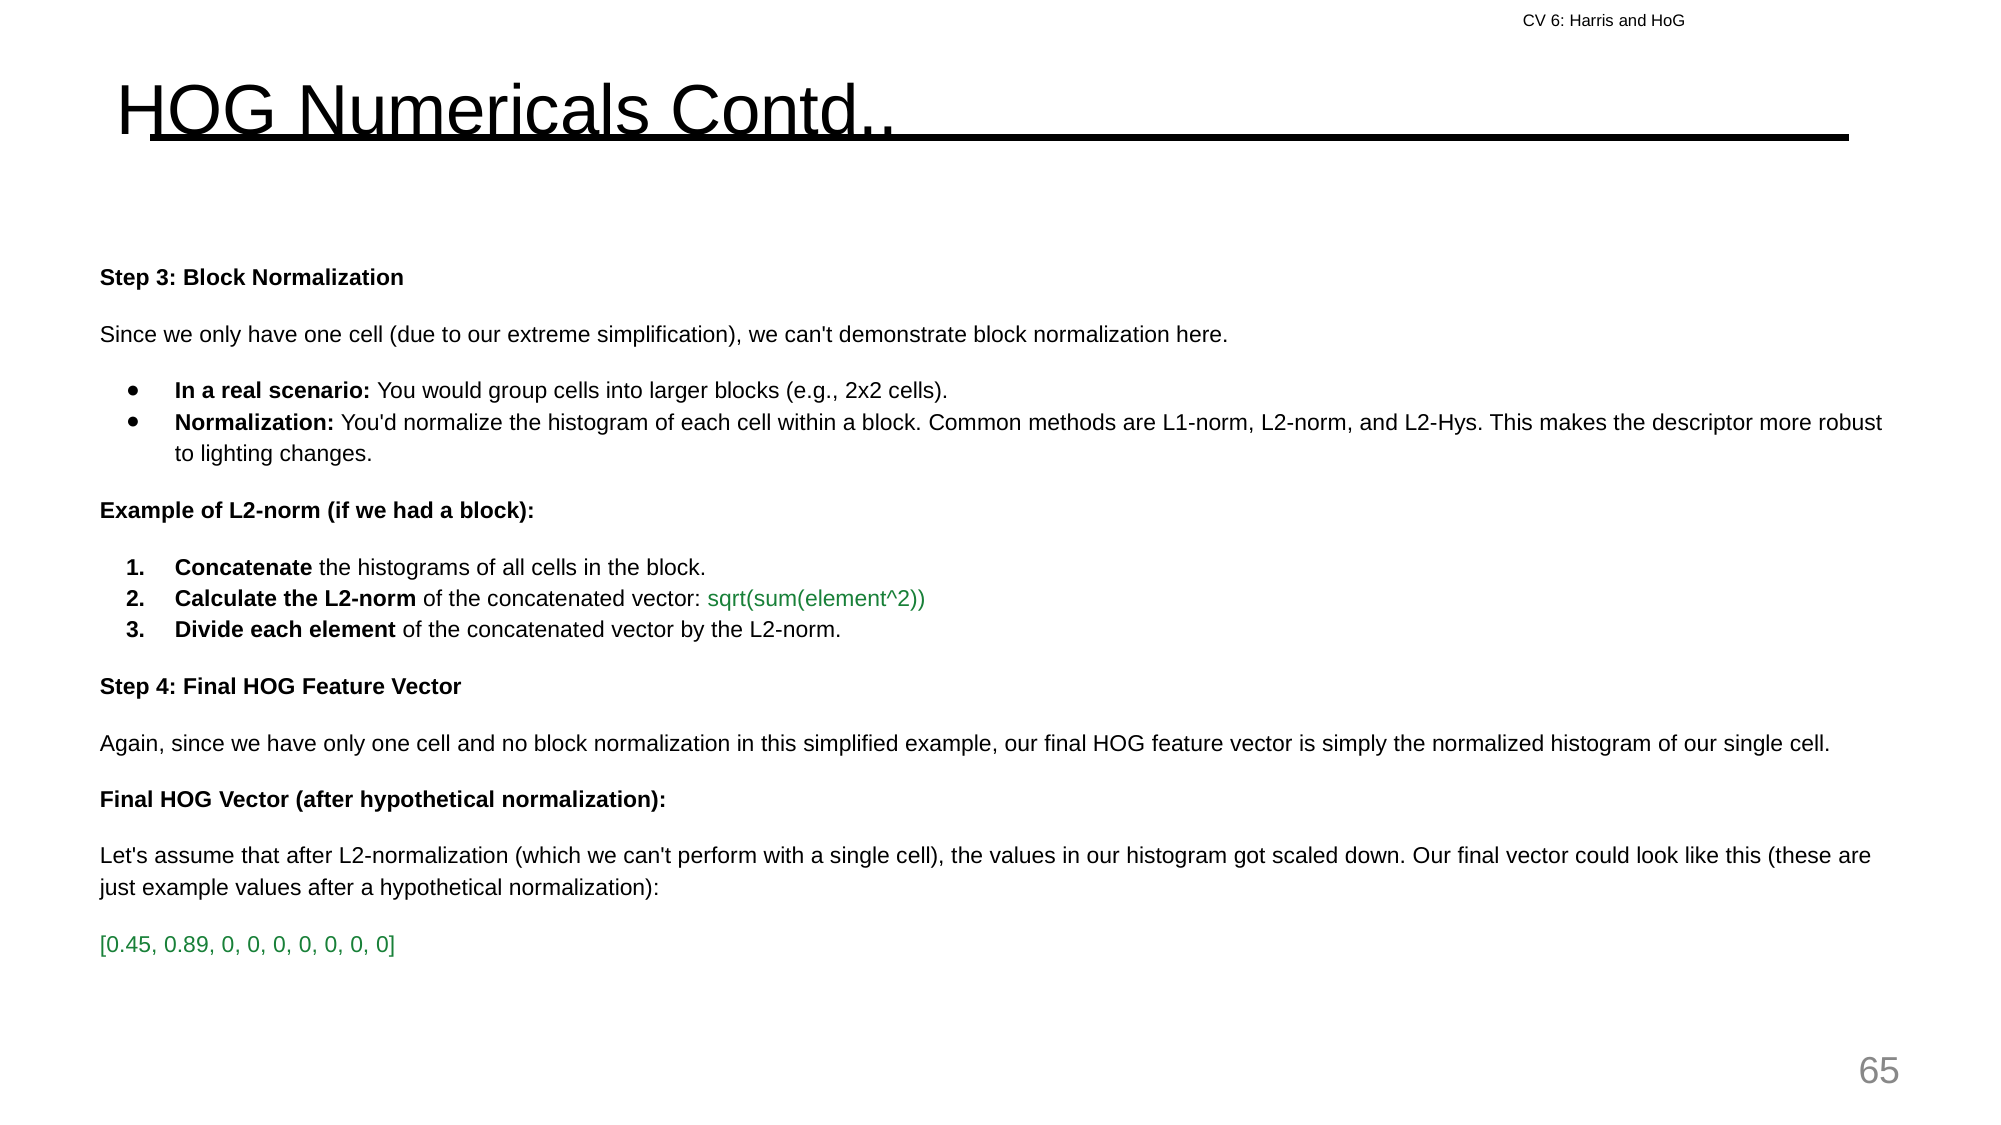

# HOG Numericals Contd..
Step 3: Block Normalization
Since we only have one cell (due to our extreme simplification), we can't demonstrate block normalization here.
In a real scenario: You would group cells into larger blocks (e.g., 2x2 cells).
Normalization: You'd normalize the histogram of each cell within a block. Common methods are L1-norm, L2-norm, and L2-Hys. This makes the descriptor more robust to lighting changes.
Example of L2-norm (if we had a block):
Concatenate the histograms of all cells in the block.
Calculate the L2-norm of the concatenated vector: sqrt(sum(element^2))
Divide each element of the concatenated vector by the L2-norm.
Step 4: Final HOG Feature Vector
Again, since we have only one cell and no block normalization in this simplified example, our final HOG feature vector is simply the normalized histogram of our single cell.
Final HOG Vector (after hypothetical normalization):
Let's assume that after L2-normalization (which we can't perform with a single cell), the values in our histogram got scaled down. Our final vector could look like this (these are just example values after a hypothetical normalization):
[0.45, 0.89, 0, 0, 0, 0, 0, 0, 0]

65